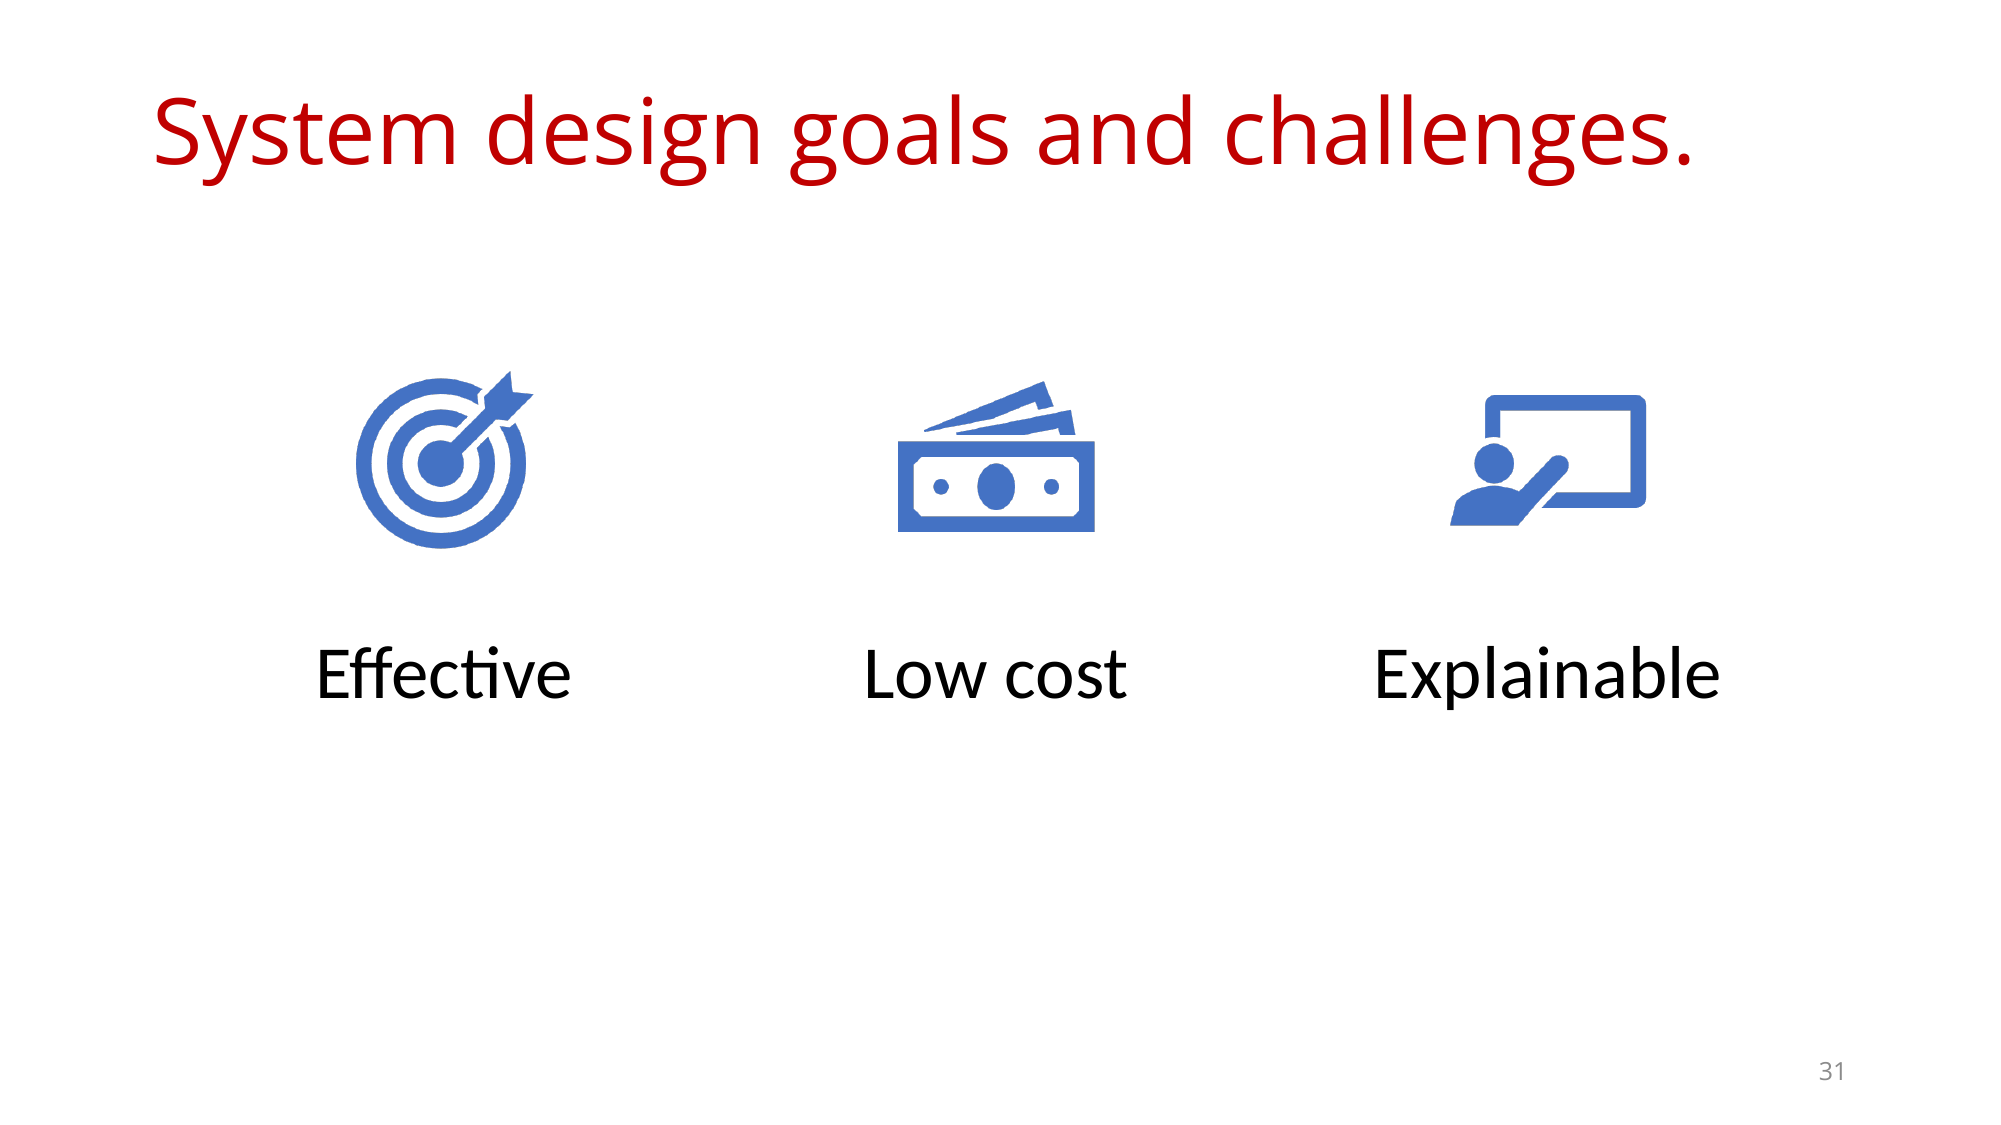

# System design goals and challenges.
Effective
Low cost
Explainable
31